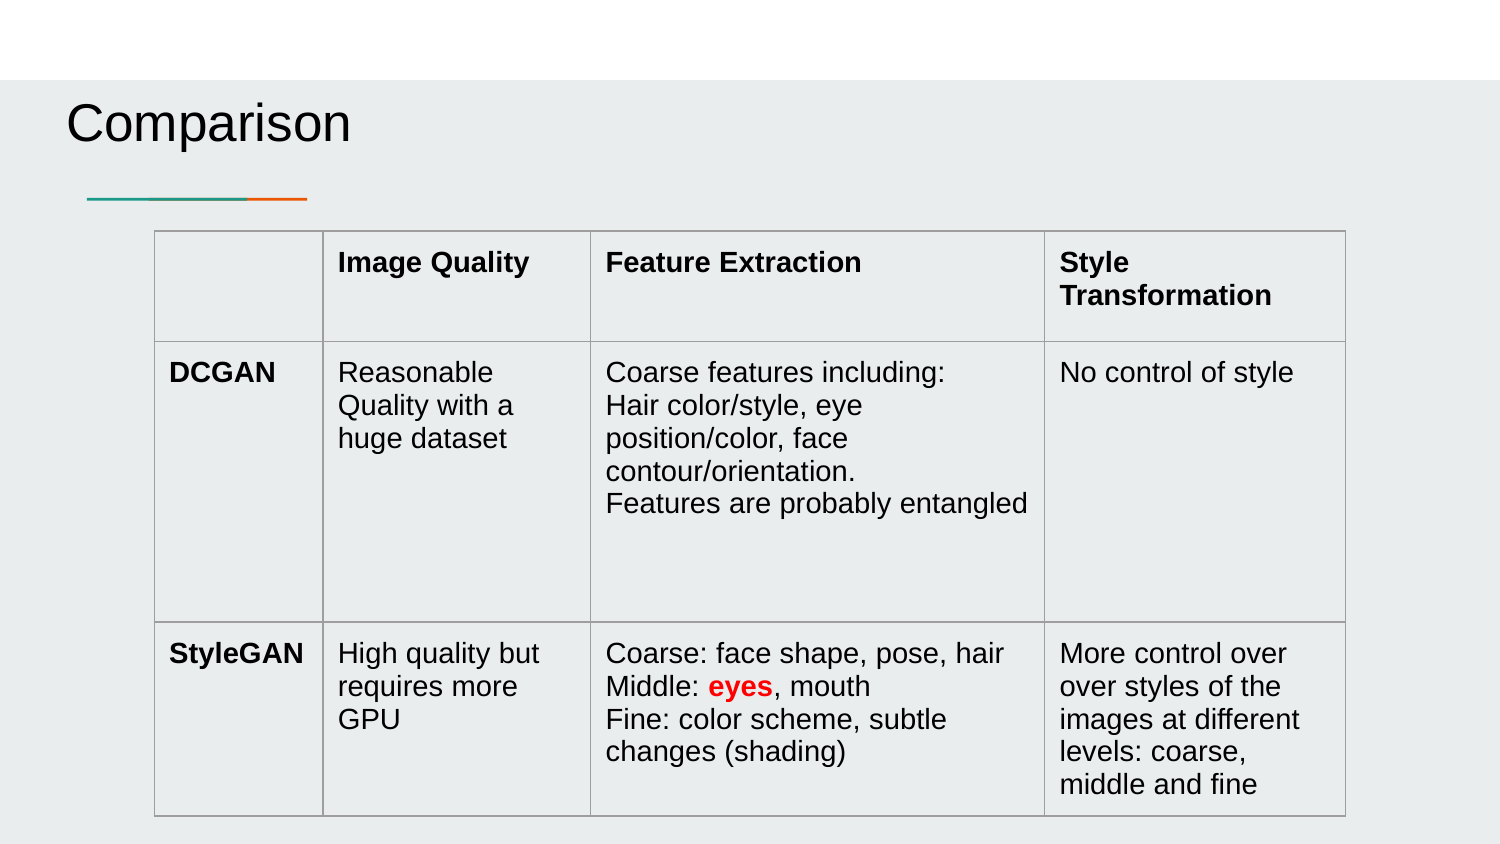

Comparison

|  | Image Quality | Feature Extraction | Style Transformation |
| --- | --- | --- | --- |
| DCGAN | Reasonable Quality with a huge dataset | Coarse features including: Hair color/style, eye position/color, face contour/orientation. Features are probably entangled | No control of style |
| StyleGAN | High quality but requires more GPU | Coarse: face shape, pose, hair Middle: eyes, mouth Fine: color scheme, subtle changes (shading) | More control over over styles of the images at different levels: coarse, middle and fine |